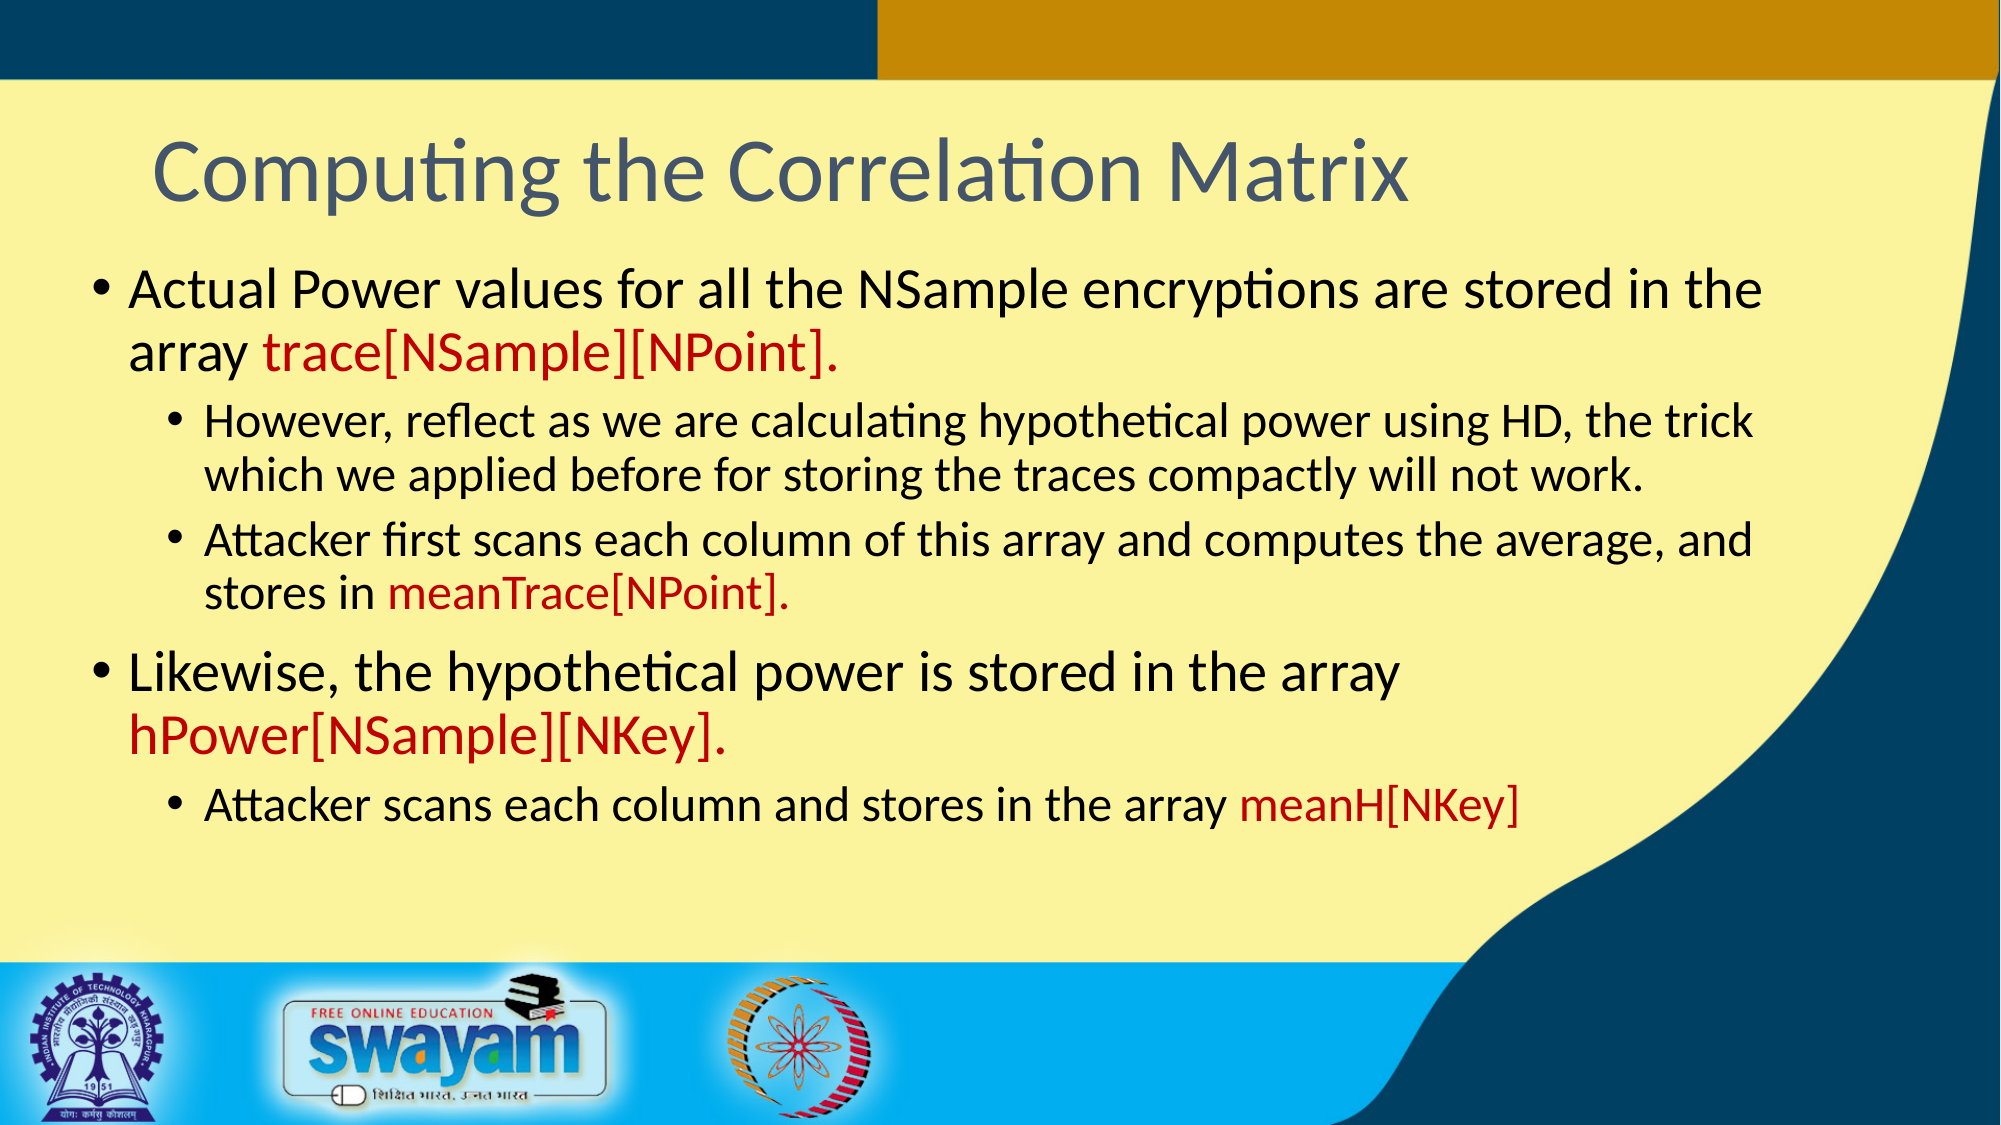

# Computing the Correlation Matrix
Actual Power values for all the NSample encryptions are stored in the array trace[NSample][NPoint].
However, reflect as we are calculating hypothetical power using HD, the trick which we applied before for storing the traces compactly will not work.
Attacker first scans each column of this array and computes the average, and stores in meanTrace[NPoint].
Likewise, the hypothetical power is stored in the array hPower[NSample][NKey].
Attacker scans each column and stores in the array meanH[NKey]